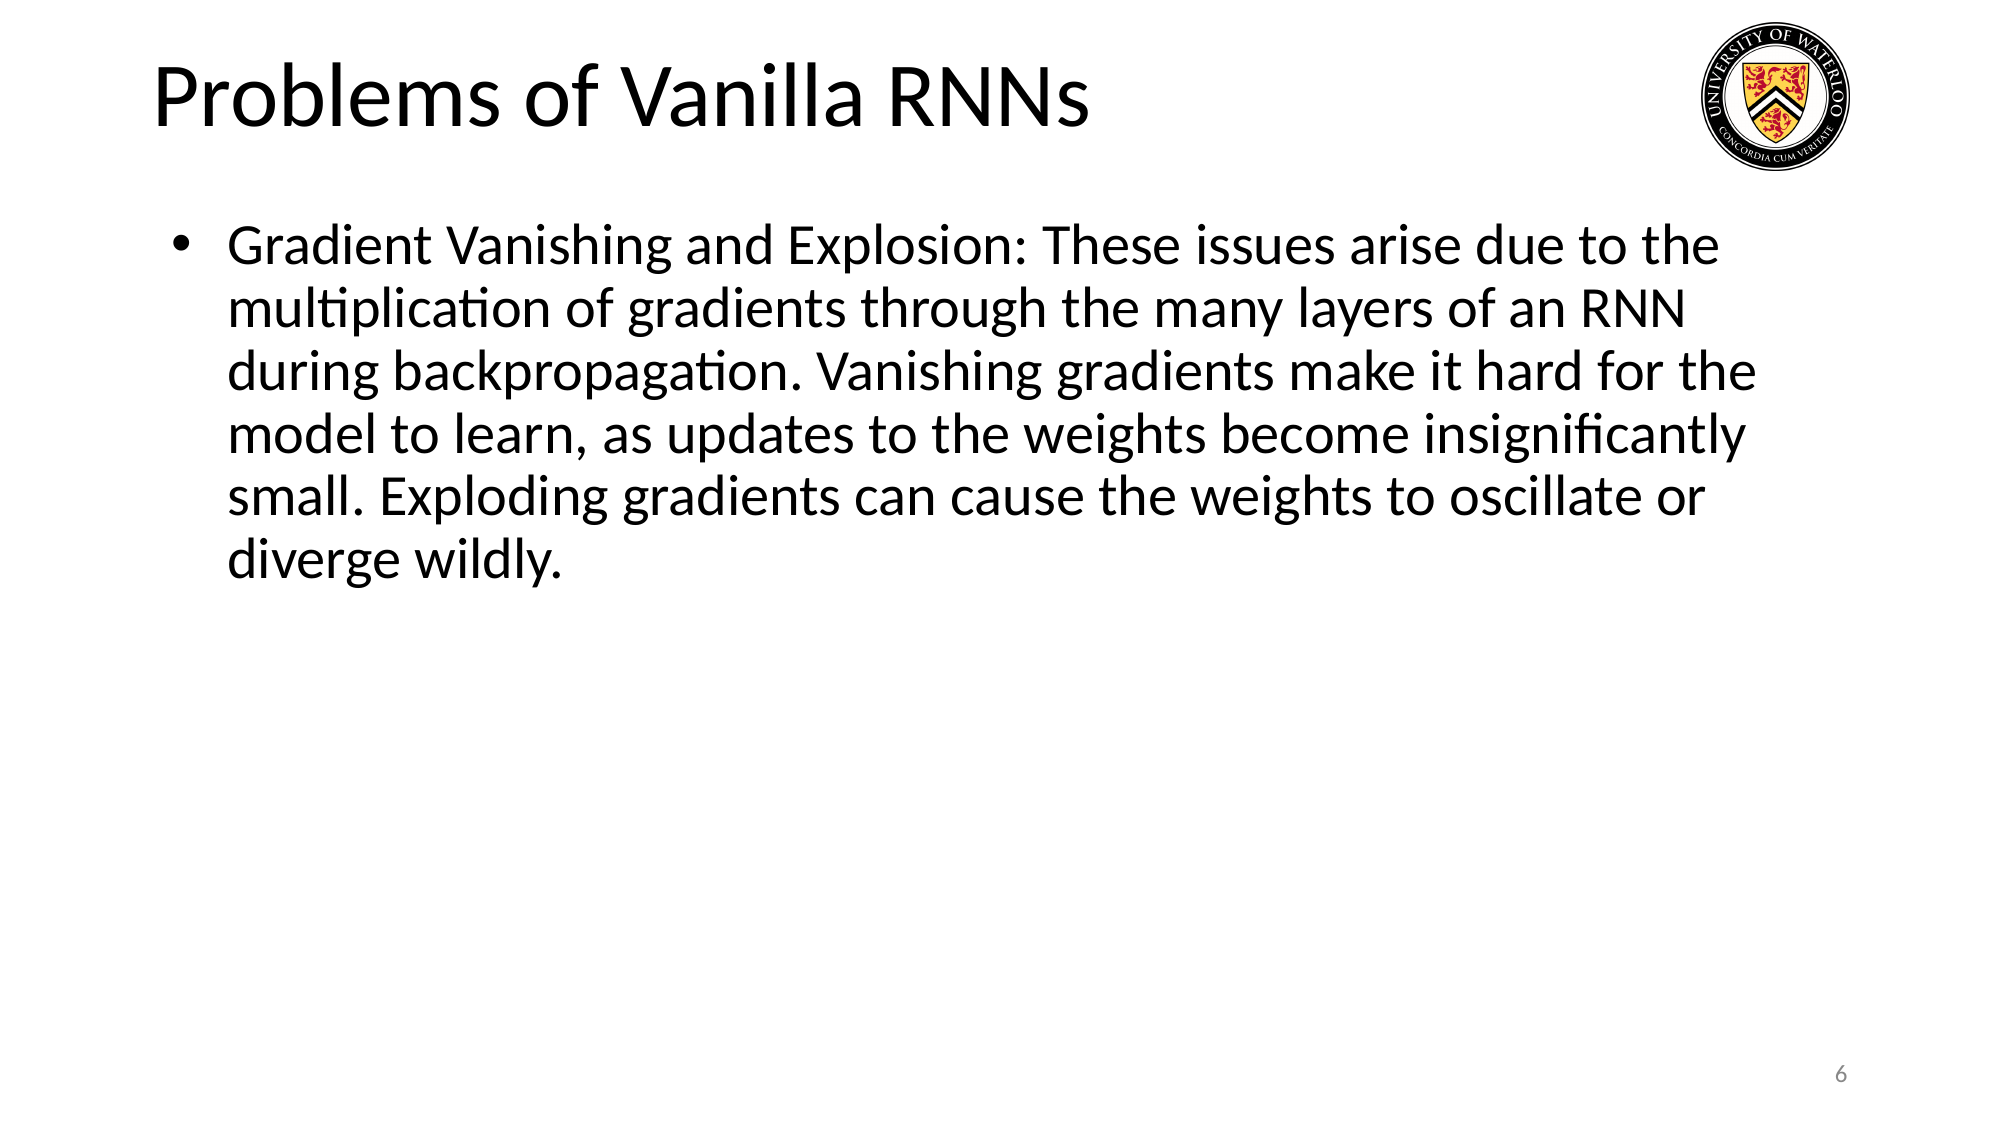

# Problems of Vanilla RNNs
Gradient Vanishing and Explosion: These issues arise due to the multiplication of gradients through the many layers of an RNN during backpropagation. Vanishing gradients make it hard for the model to learn, as updates to the weights become insignificantly small. Exploding gradients can cause the weights to oscillate or diverge wildly.
6